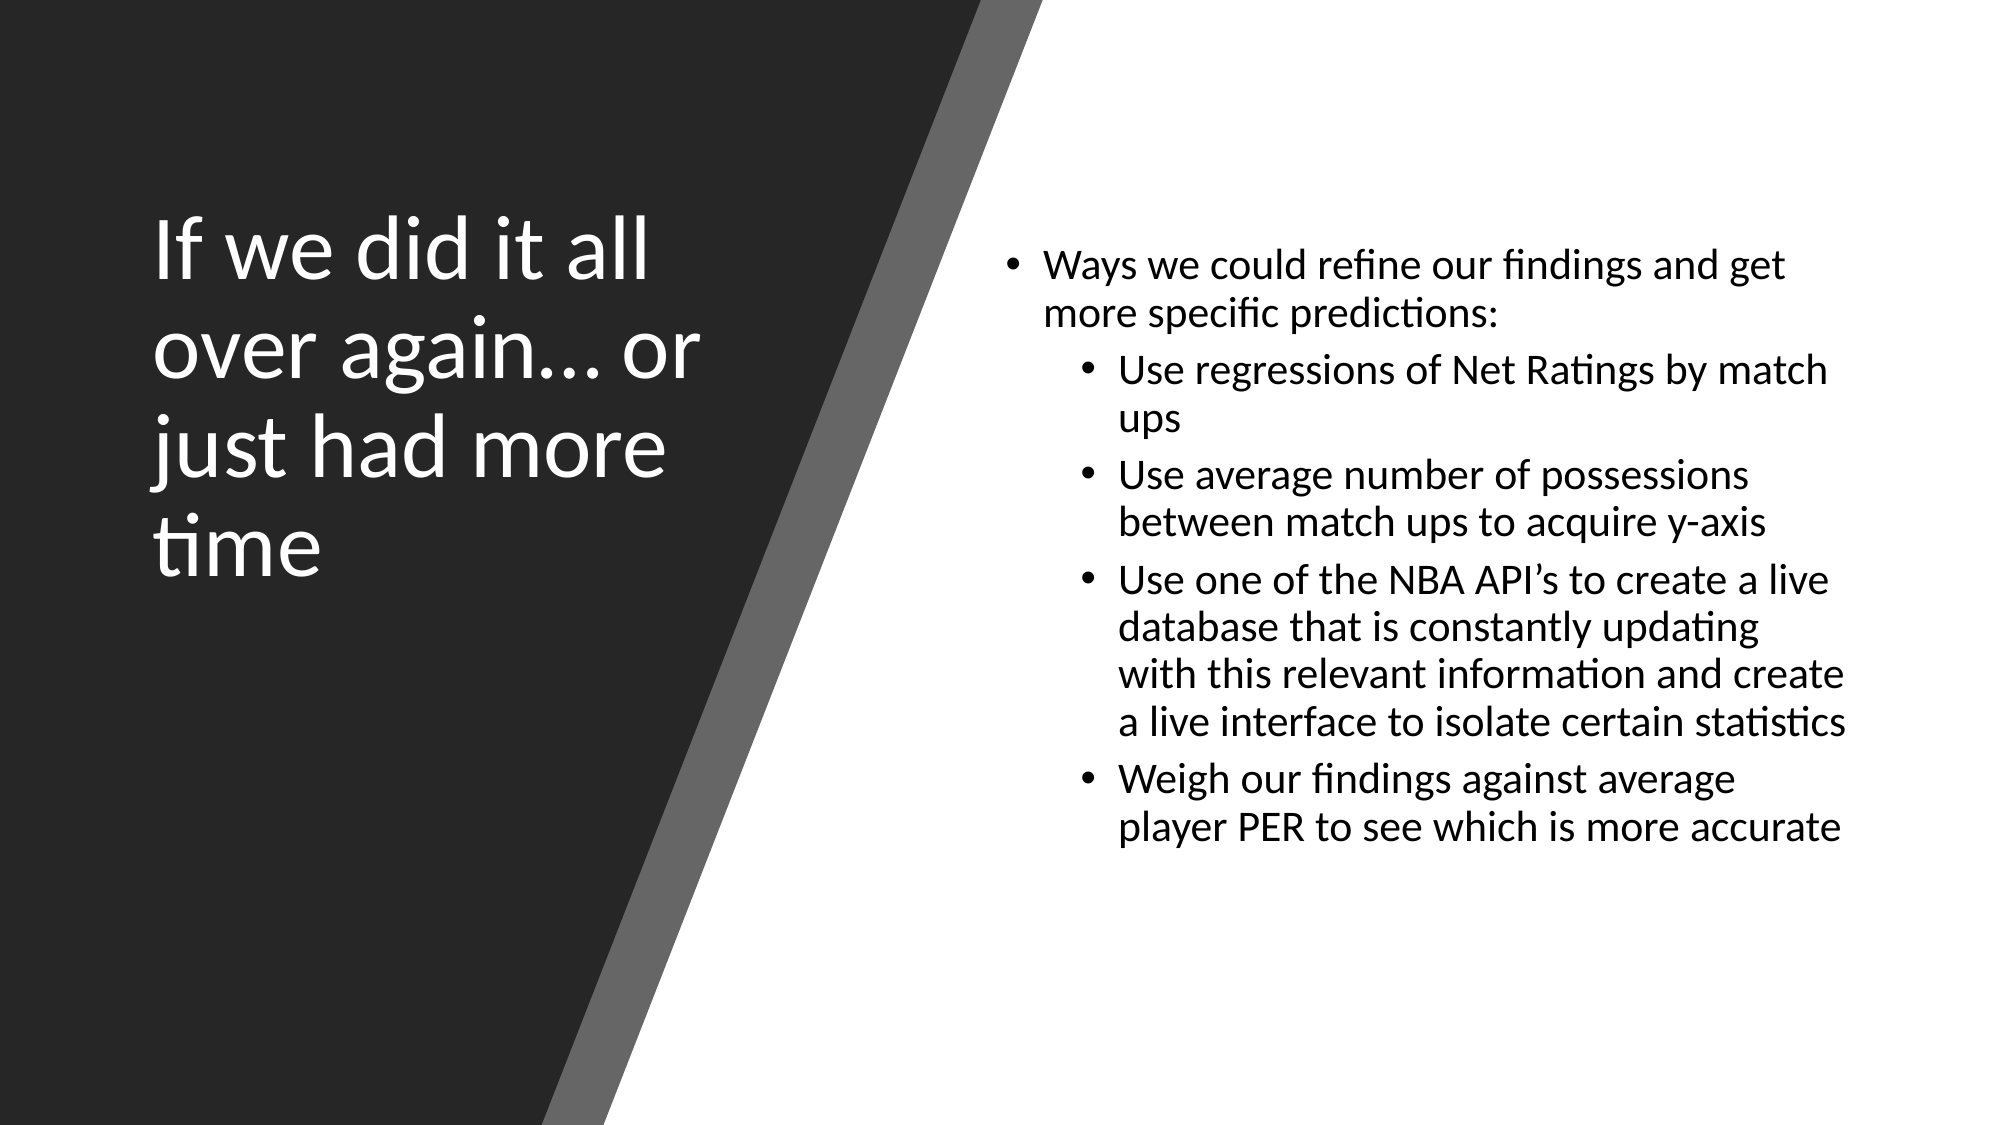

# If we did it all over again… or just had more time
Ways we could refine our findings and get more specific predictions:
Use regressions of Net Ratings by match ups
Use average number of possessions between match ups to acquire y-axis
Use one of the NBA API’s to create a live database that is constantly updating with this relevant information and create a live interface to isolate certain statistics
Weigh our findings against average player PER to see which is more accurate